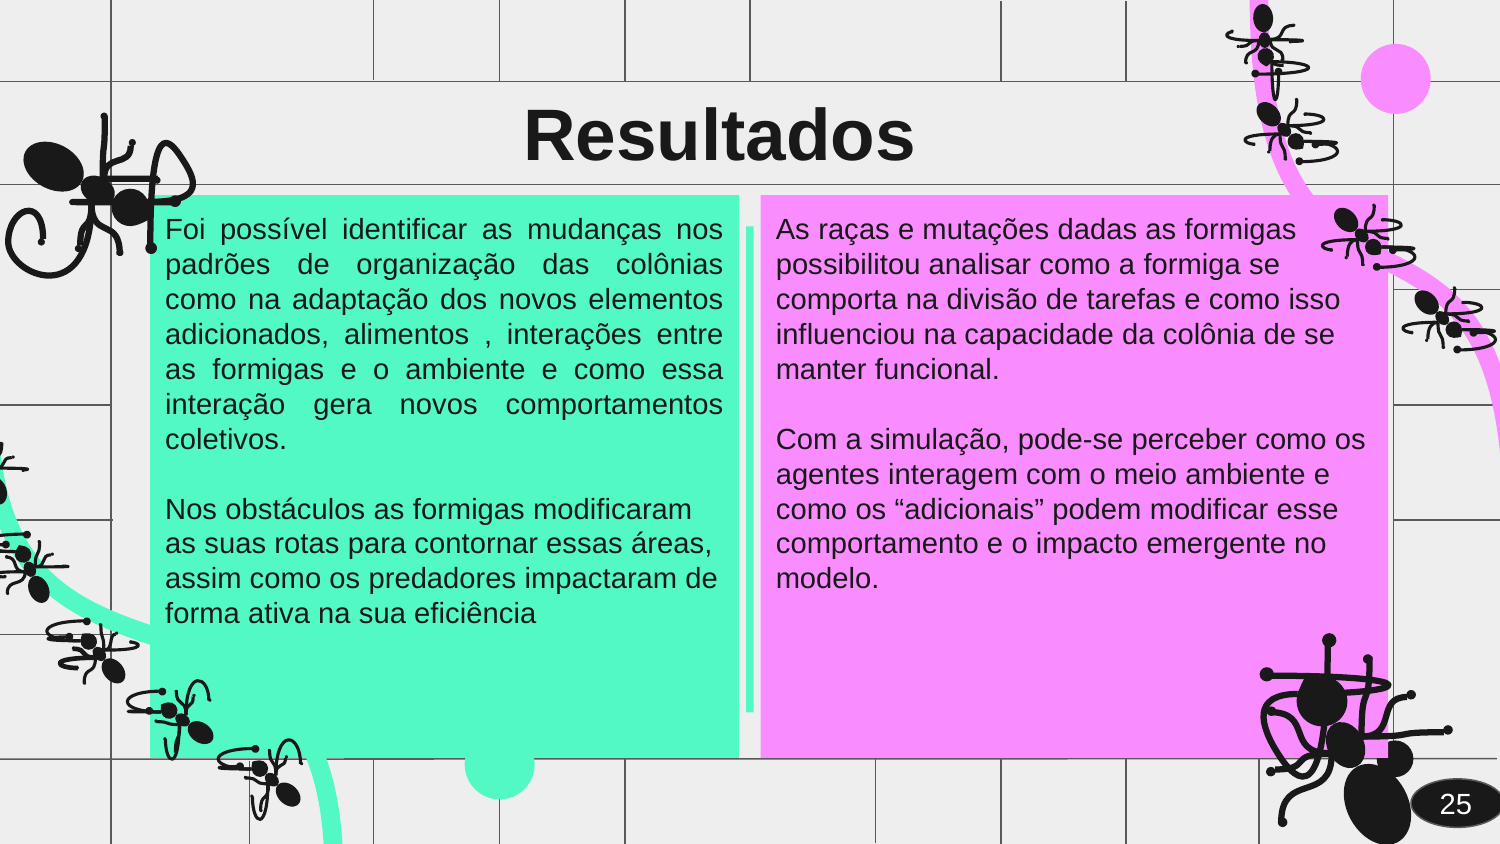

# Resultados

Foi possível identificar as mudanças nos padrões de organização das colônias como na adaptação dos novos elementos adicionados, alimentos , interações entre as formigas e o ambiente e como essa interação gera novos comportamentos coletivos.

Nos obstáculos as formigas modificaram as suas rotas para contornar essas áreas, assim como os predadores impactaram de forma ativa na sua eficiência
As raças e mutações dadas as formigas possibilitou analisar como a formiga se comporta na divisão de tarefas e como isso influenciou na capacidade da colônia de se manter funcional.

Com a simulação, pode-se perceber como os agentes interagem com o meio ambiente e como os “adicionais” podem modificar esse comportamento e o impacto emergente no modelo.

25